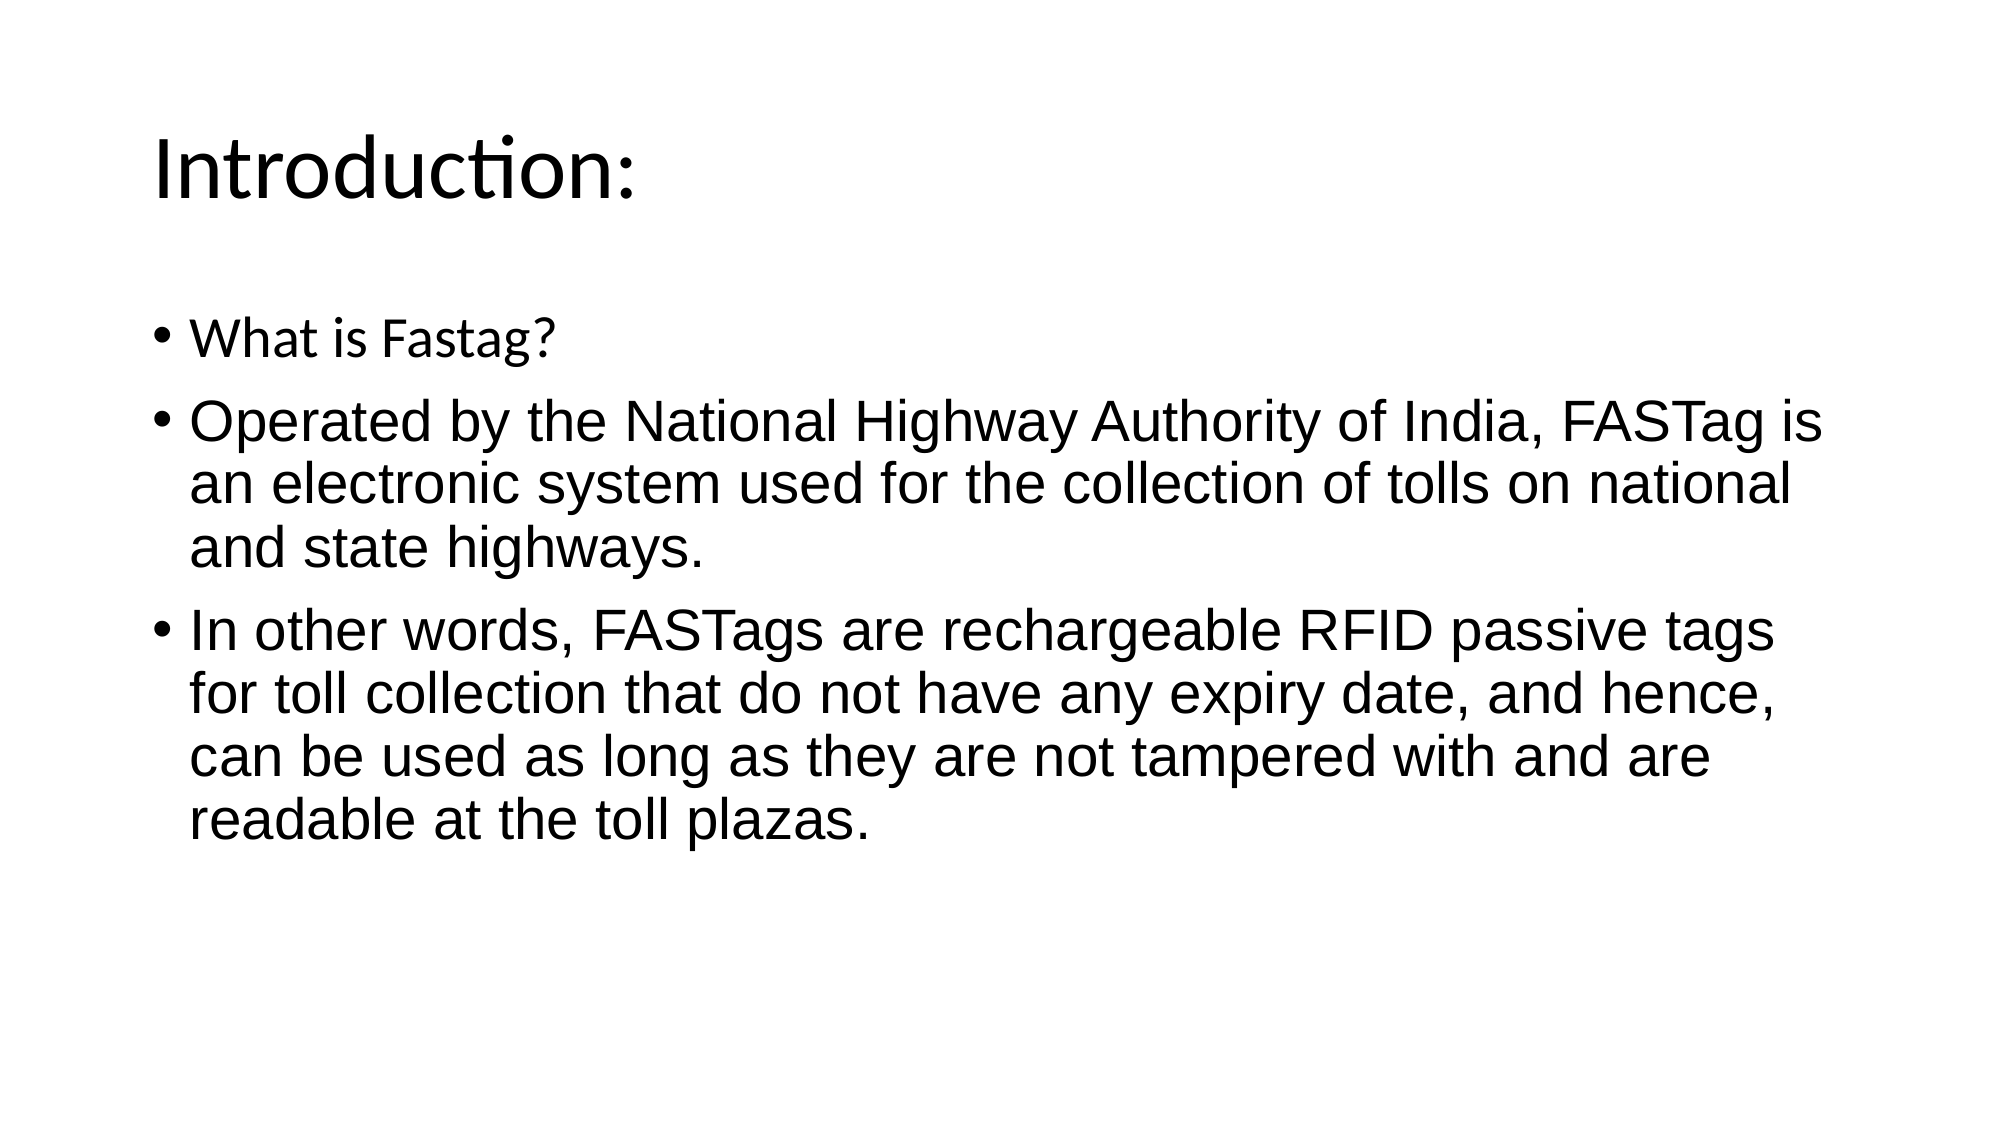

# Introduction:
What is Fastag?
Operated by the National Highway Authority of India, FASTag is an electronic system used for the collection of tolls on national and state highways.
In other words, FASTags are rechargeable RFID passive tags for toll collection that do not have any expiry date, and hence, can be used as long as they are not tampered with and are readable at the toll plazas.